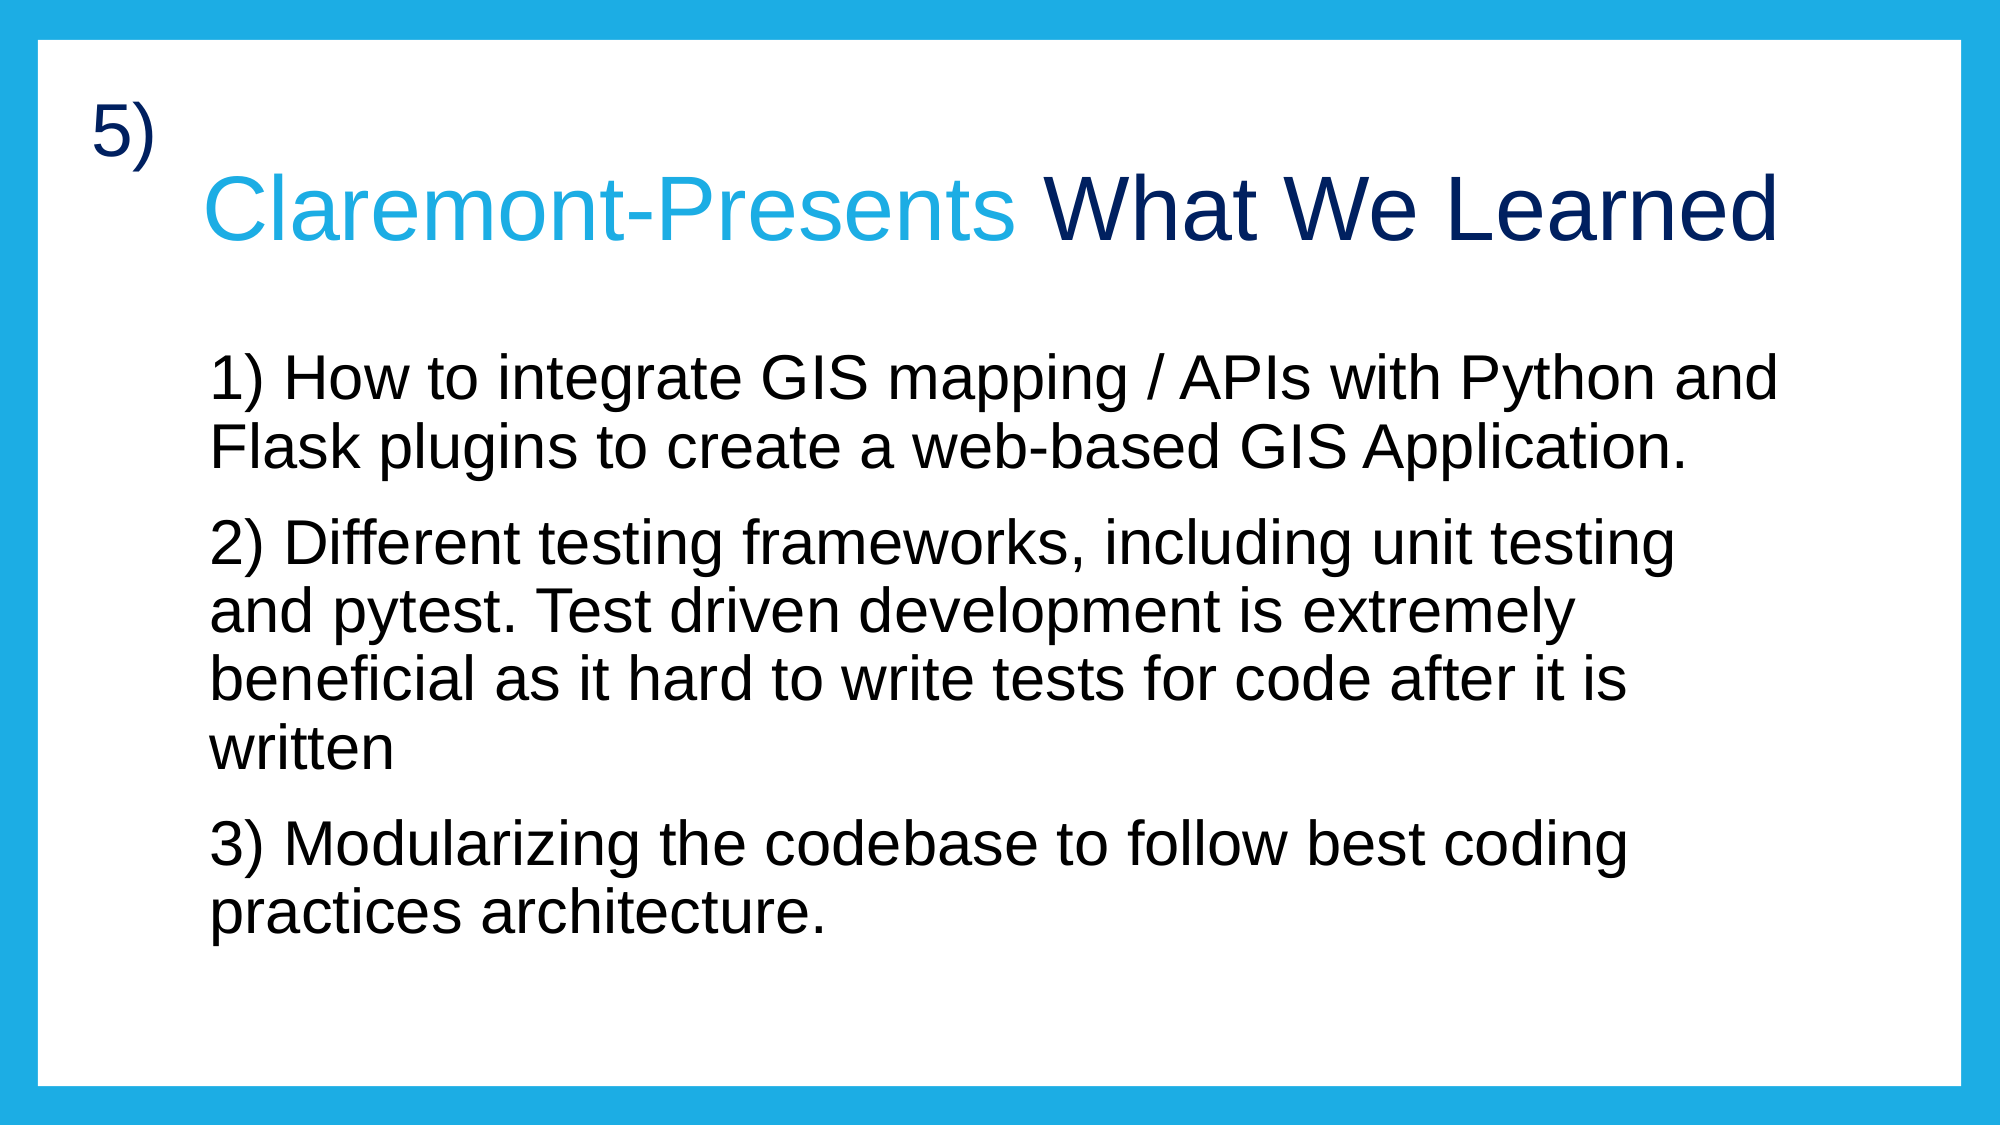

5)
# Claremont-Presents What We Learned
1) How to integrate GIS mapping / APIs with Python and Flask plugins to create a web-based GIS Application.
2) Different testing frameworks, including unit testing and pytest. Test driven development is extremely beneficial as it hard to write tests for code after it is written
3) Modularizing the codebase to follow best coding practices architecture.